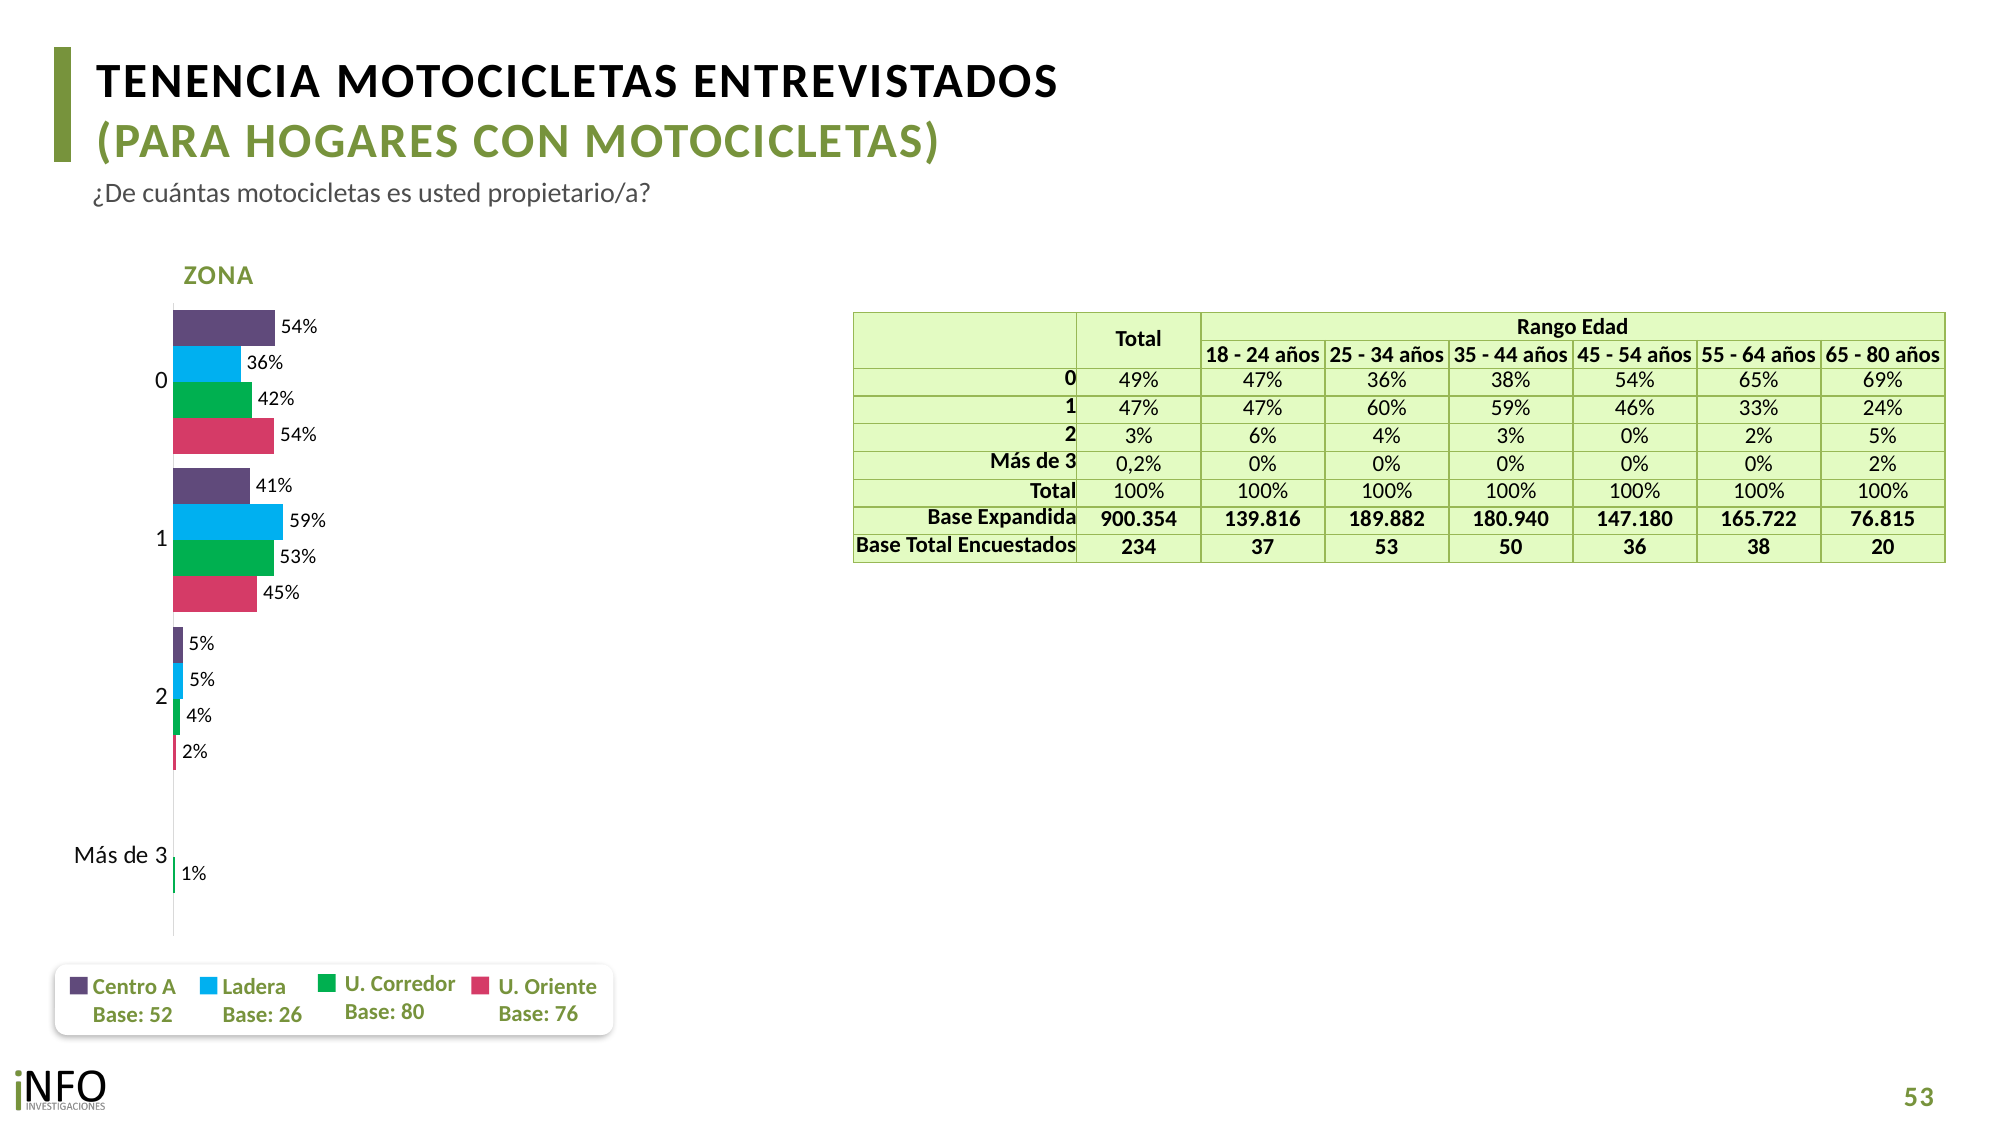

TENENCIA MOTOCICLETAS ENTREVISTADOS
(PARA HOGARES CON MOTOCICLETAS)

¿De cuántas motocicletas es usted propietario/a?
ZONA

### Chart

| Category | CA | L | UC | UO |
|---|---|---|---|---|
| 0 | 0.5413011363324685 | 0.35946637464127706 | 0.41856751477631354 | 0.5381215315995381 |
| 1 | 0.40816053316731477 | 0.5862603219417276 | 0.534888092510388 | 0.4462870865508119 |
| 2 | 0.050538330500216985 | 0.05427330341699524 | 0.0374646298147631 | 0.015591381849649723 |
| Más de 3 | None | None | 0.009079762898535692 | None |
|  | Total | Rango Edad |  |  |  |  |  |
| --- | --- | --- | --- | --- | --- | --- | --- |
|  |  | 18 - 24 años | 25 - 34 años | 35 - 44 años | 45 - 54 años | 55 - 64 años | 65 - 80 años |
| 0 | 49% | 47% | 36% | 38% | 54% | 65% | 69% |
| 1 | 47% | 47% | 60% | 59% | 46% | 33% | 24% |
| 2 | 3% | 6% | 4% | 3% | 0% | 2% | 5% |
| Más de 3 | 0,2% | 0% | 0% | 0% | 0% | 0% | 2% |
| Total | 100% | 100% | 100% | 100% | 100% | 100% | 100% |
| Base Expandida | 900.354 | 139.816 | 189.882 | 180.940 | 147.180 | 165.722 | 76.815 |
| Base Total Encuestados | 234 | 37 | 53 | 50 | 36 | 38 | 20 |
U. Corredor
Base: 80
U. Oriente
Base: 76

Centro A
Base: 52
Ladera
Base: 26

53